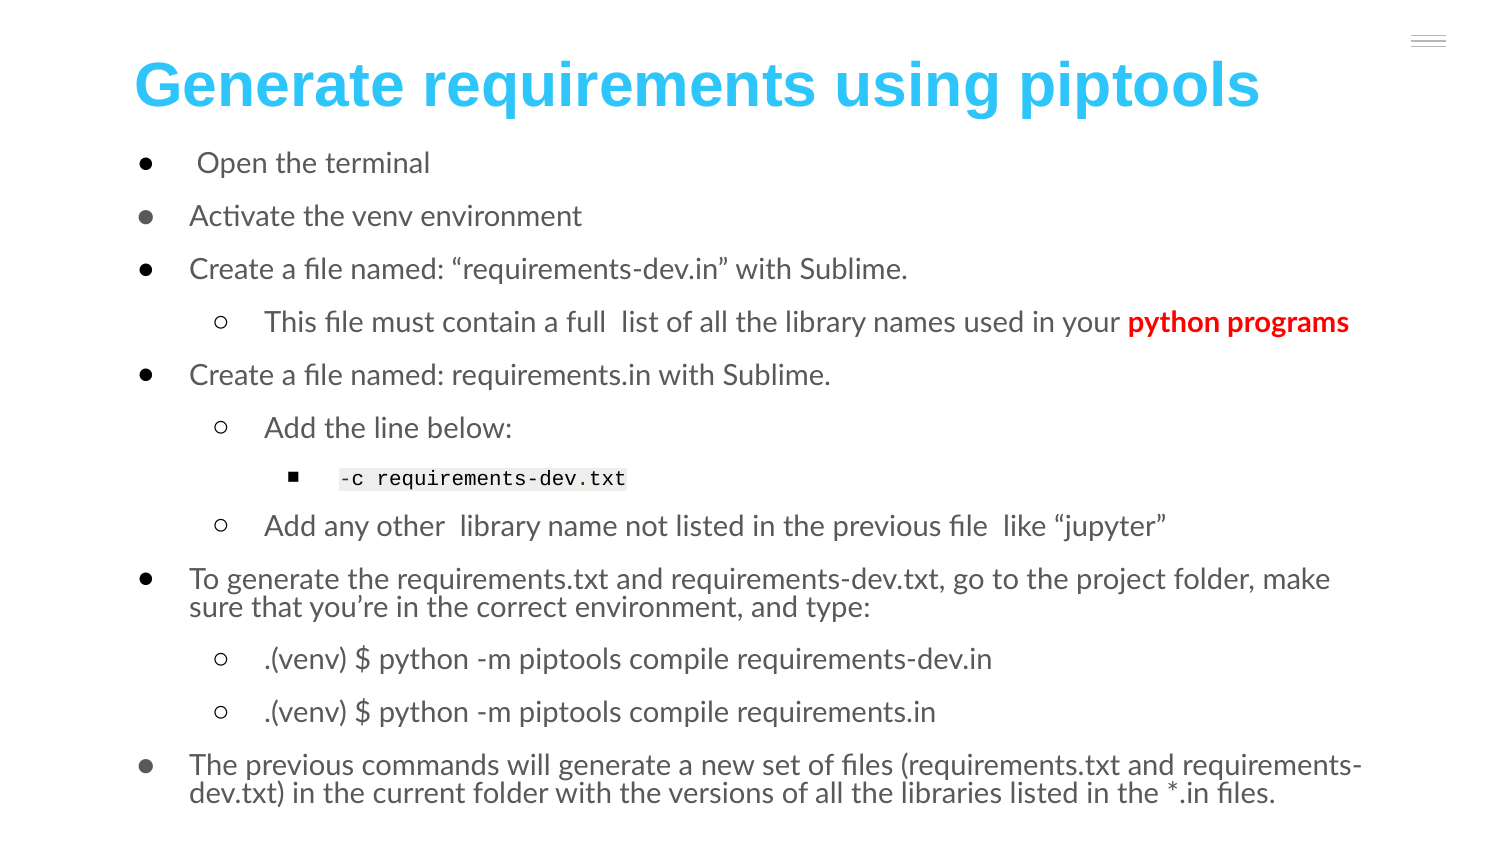

Generate requirements using piptools
 Open the terminal
Activate the venv environment
Create a file named: “requirements-dev.in” with Sublime.
This file must contain a full  list of all the library names used in your python programs
Create a file named: requirements.in with Sublime.
Add the line below:
-c requirements-dev.txt
Add any other  library name not listed in the previous file  like “jupyter”
To generate the requirements.txt and requirements-dev.txt, go to the project folder, make sure that you’re in the correct environment, and type:
.(venv) $ python -m piptools compile requirements-dev.in
.(venv) $ python -m piptools compile requirements.in
The previous commands will generate a new set of files (requirements.txt and requirements-dev.txt) in the current folder with the versions of all the libraries listed in the *.in files.